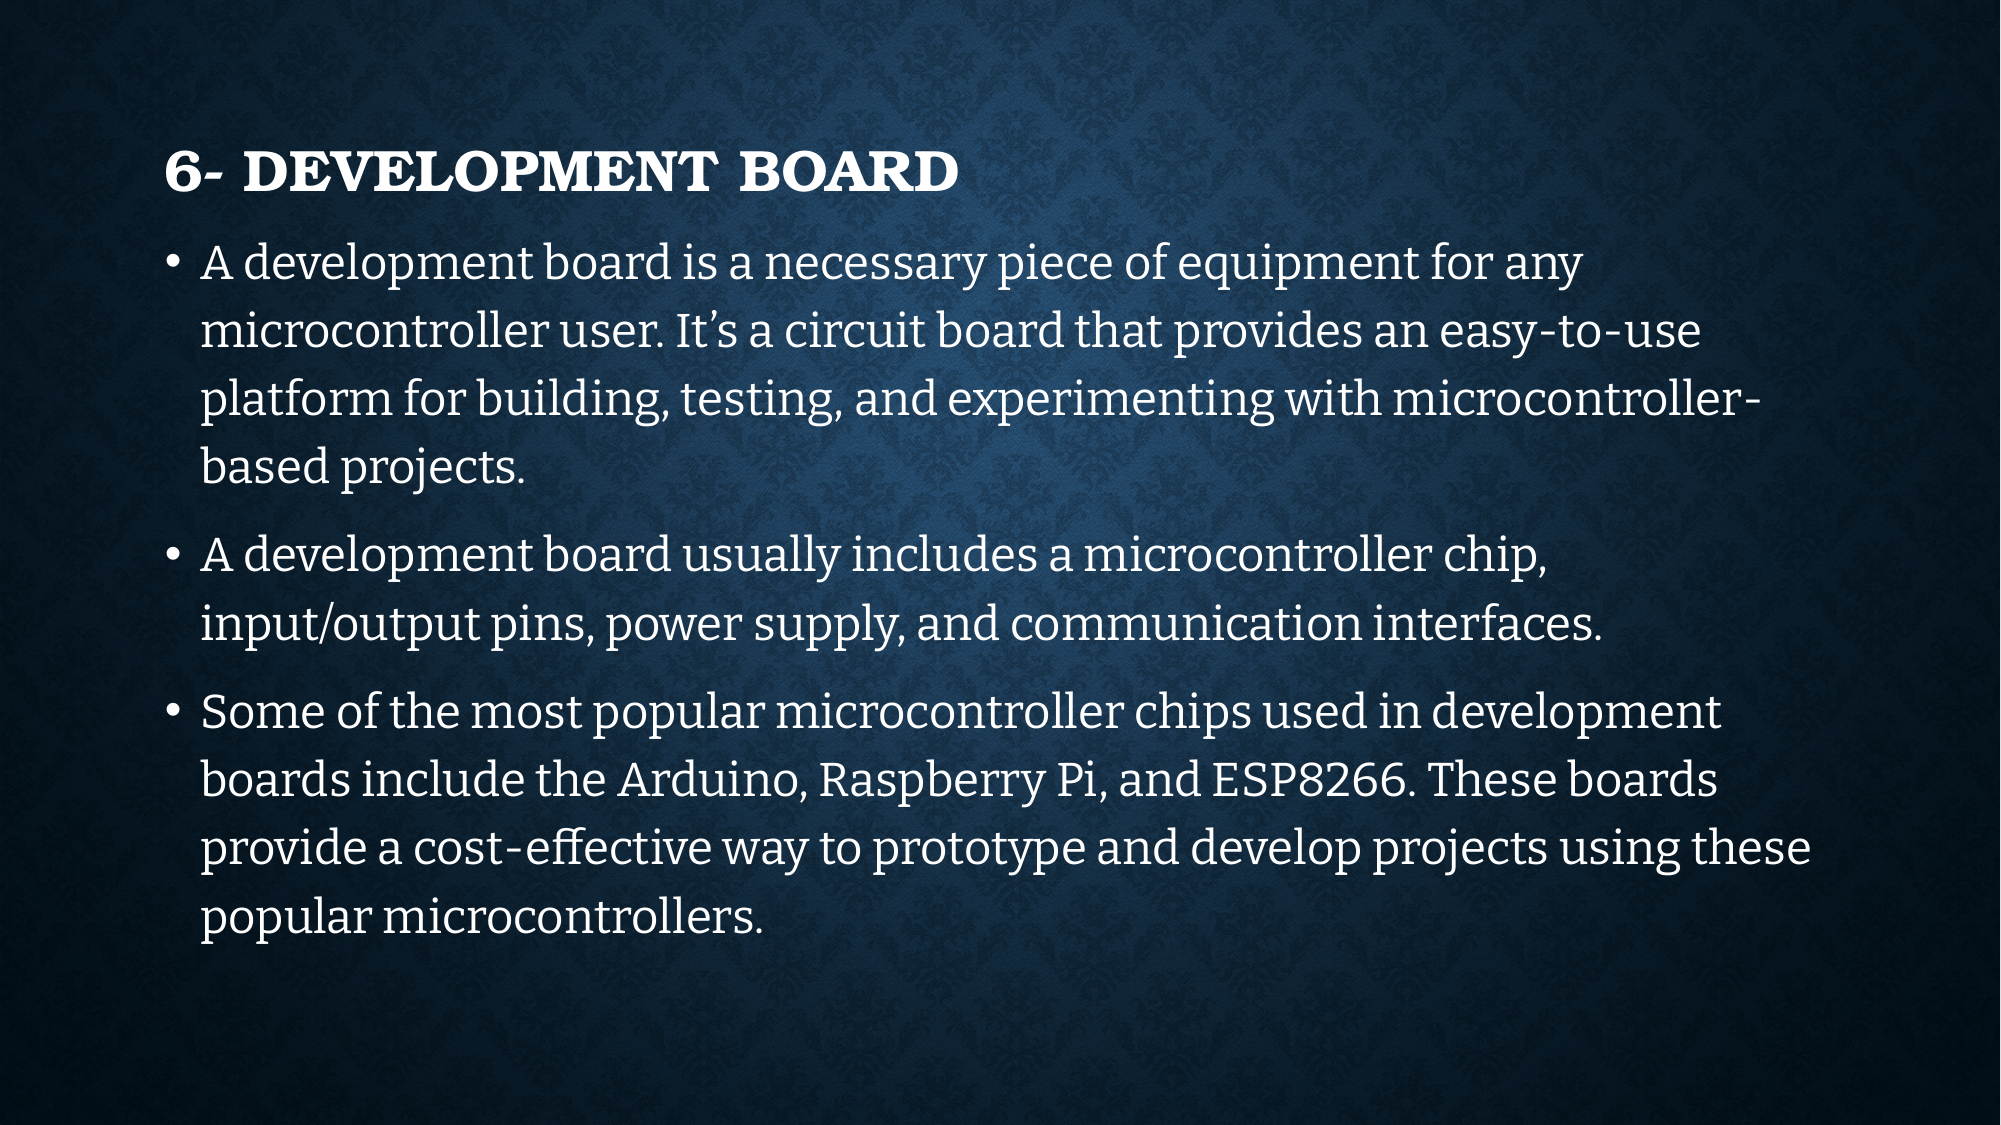

# 6- Development board
A development board is a necessary piece of equipment for any microcontroller user. It’s a circuit board that provides an easy-to-use platform for building, testing, and experimenting with microcontroller-based projects.
A development board usually includes a microcontroller chip, input/output pins, power supply, and communication interfaces.
Some of the most popular microcontroller chips used in development boards include the Arduino, Raspberry Pi, and ESP8266. These boards provide a cost-effective way to prototype and develop projects using these popular microcontrollers.